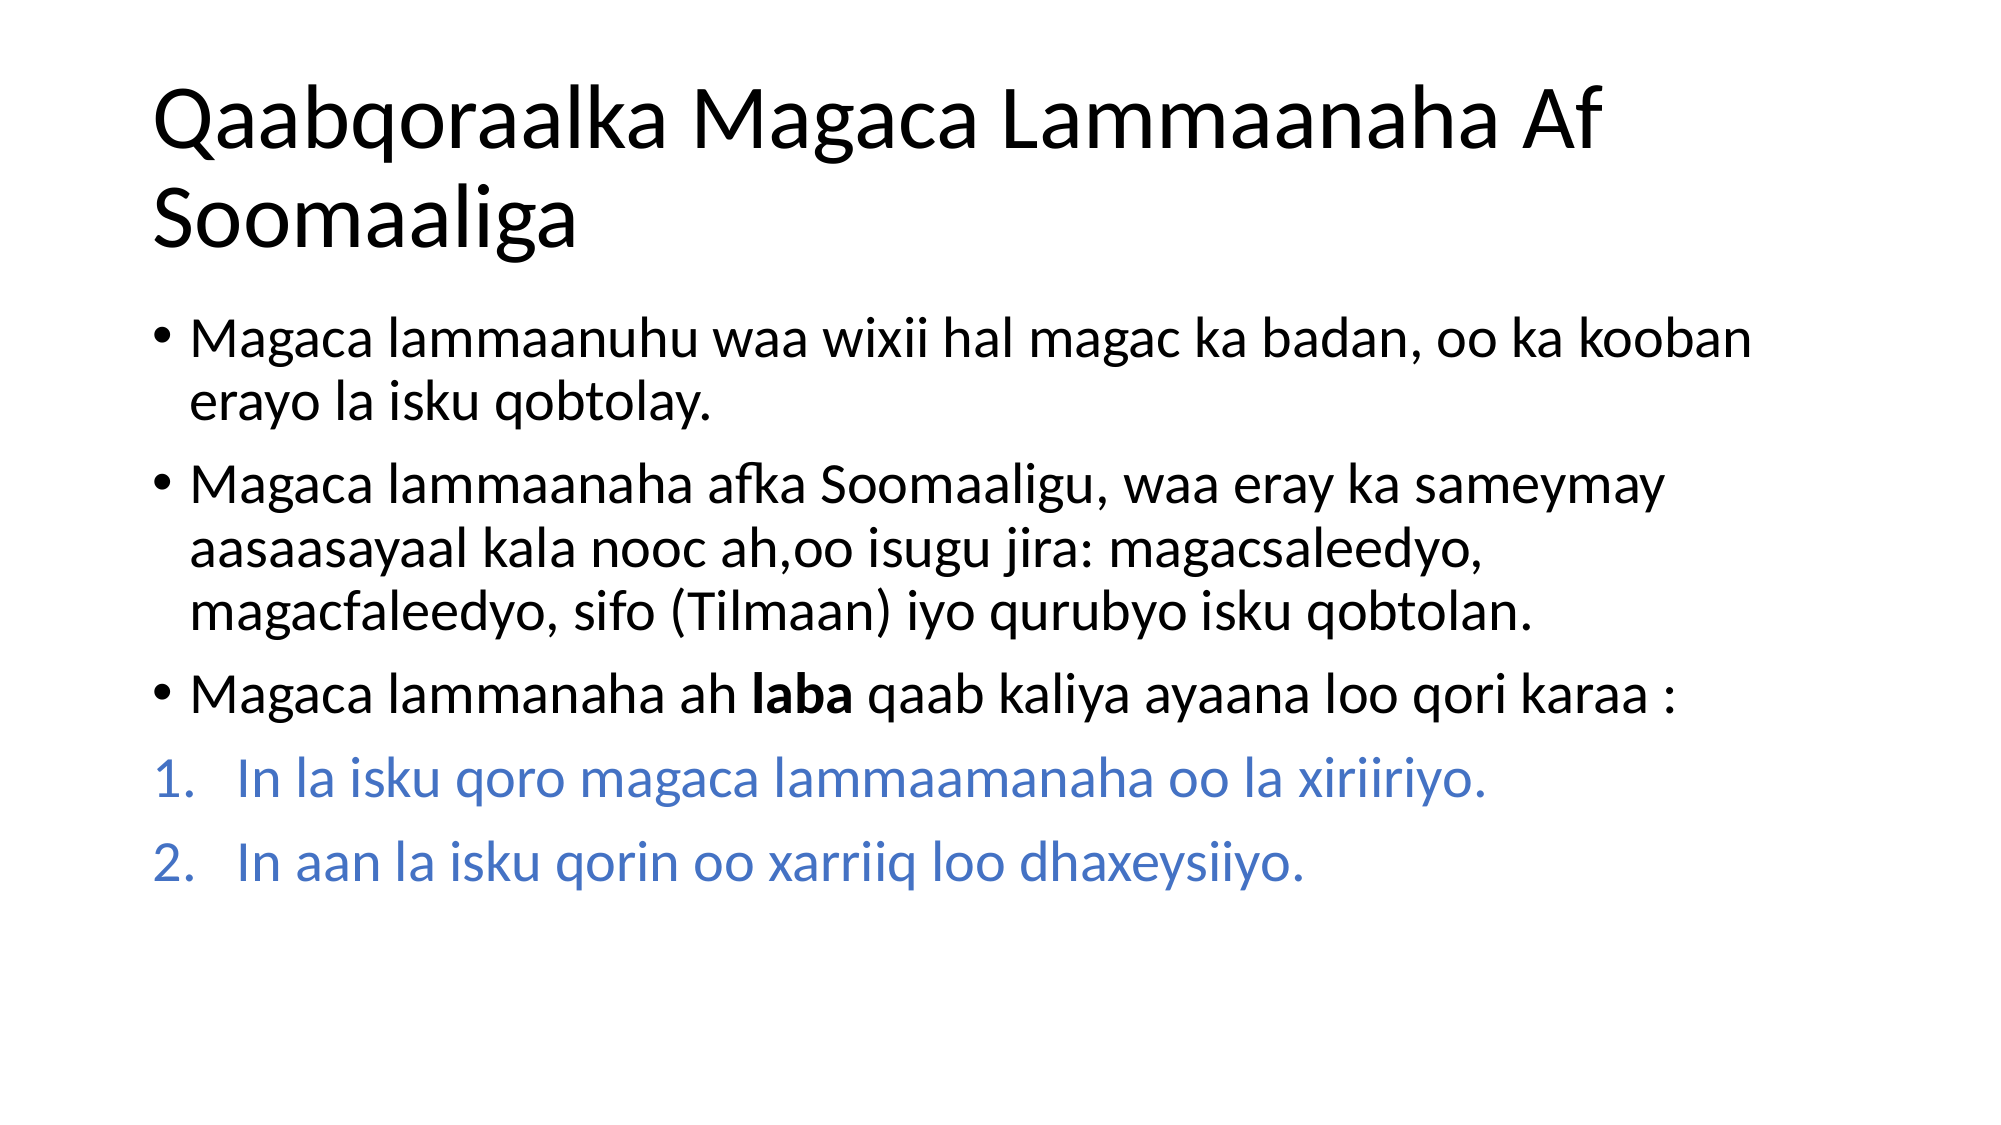

# Qaabqoraalka Magaca Lammaanaha Af Soomaaliga
Magaca lammaanuhu waa wixii hal magac ka badan, oo ka kooban erayo la isku qobtolay.
Magaca lammaanaha afka Soomaaligu, waa eray ka sameymay aasaasayaal kala nooc ah,oo isugu jira: magacsaleedyo,  magacfaleedyo, sifo (Tilmaan) iyo qurubyo isku qobtolan.
Magaca lammanaha ah laba qaab kaliya ayaana loo qori karaa :
In la isku qoro magaca lammaamanaha oo la xiriiriyo.
In aan la isku qorin oo xarriiq loo dhaxeysiiyo.